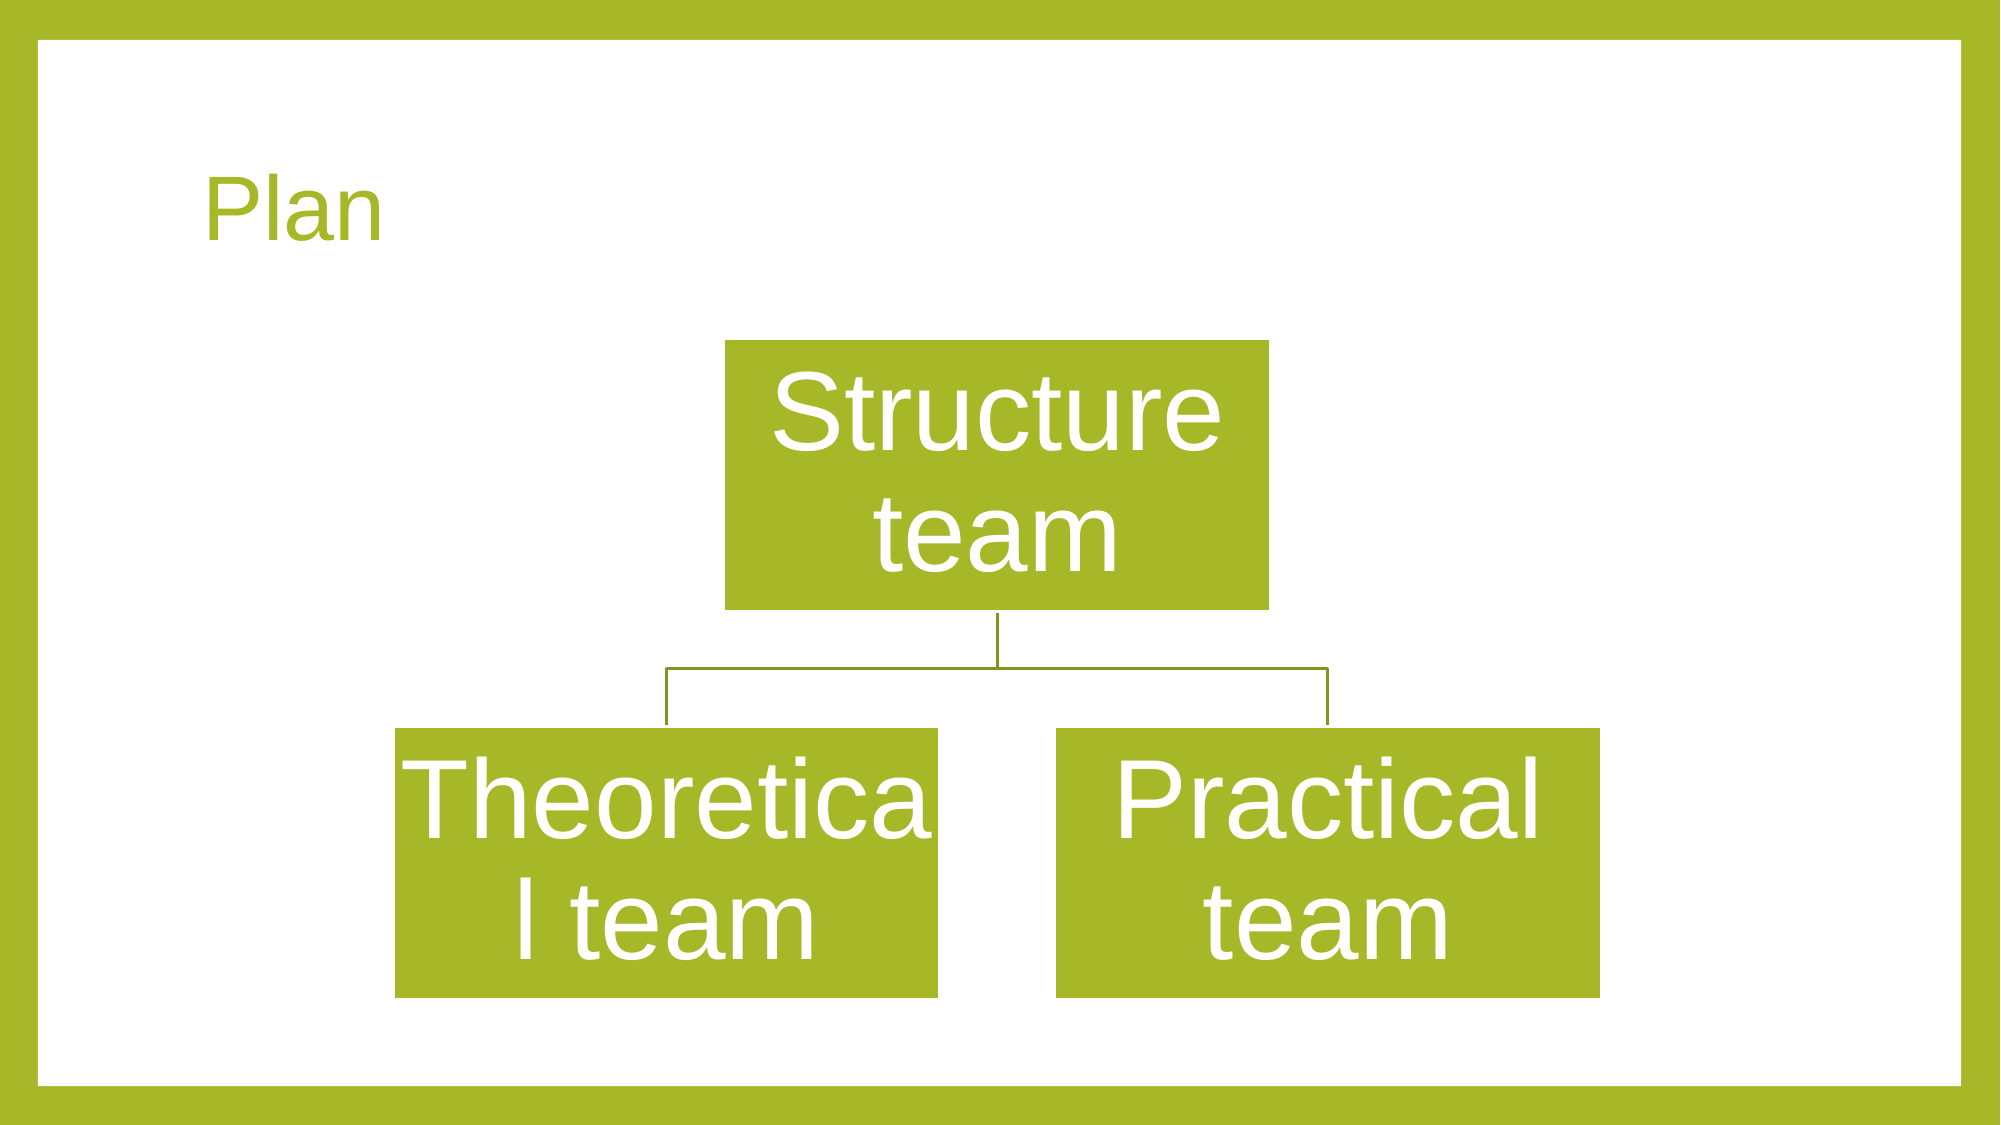

# Plan
Structure team
Theoretical team
Practical team